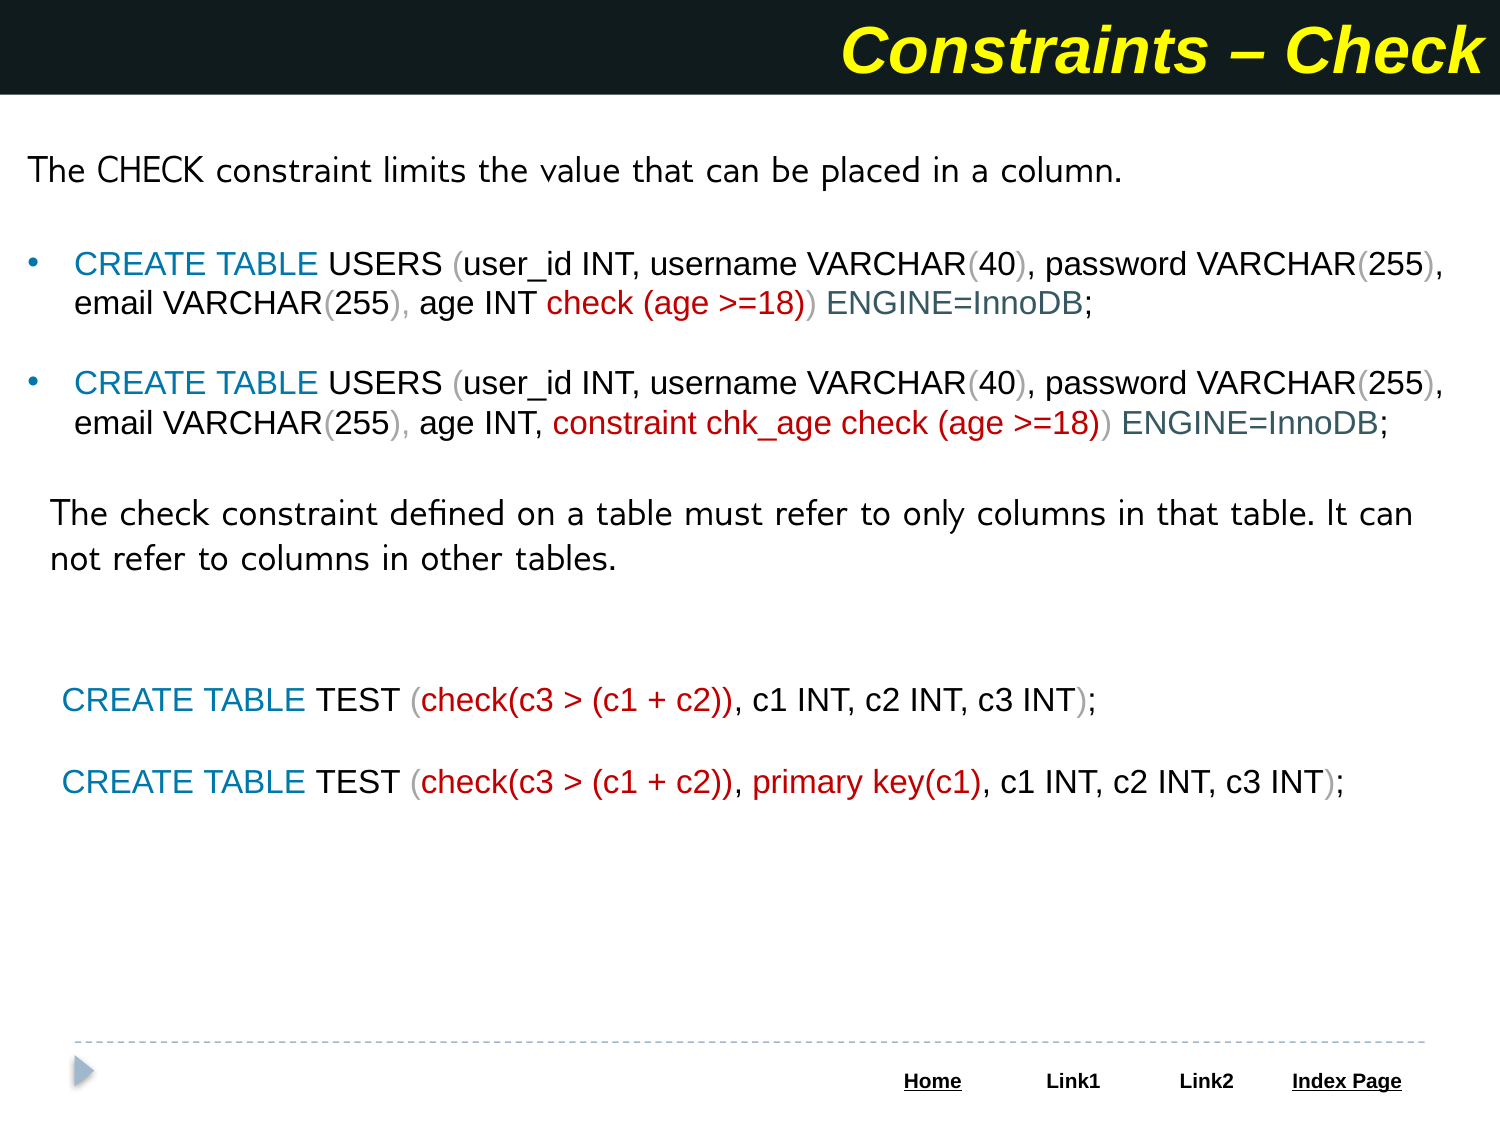

Constraints – Check
The CHECK constraint limits the value that can be placed in a column.
CREATE TABLE USERS (user_id INT, username VARCHAR(40), password VARCHAR(255), email VARCHAR(255), age INT check (age >=18)) ENGINE=InnoDB;

CREATE TABLE USERS (user_id INT, username VARCHAR(40), password VARCHAR(255), email VARCHAR(255), age INT, constraint chk_age check (age >=18)) ENGINE=InnoDB;

The check constraint defined on a table must refer to only columns in that table. It can not refer to columns in other tables.
CREATE TABLE TEST (check(c3 > (c1 + c2)), c1 INT, c2 INT, c3 INT);
CREATE TABLE TEST (check(c3 > (c1 + c2)), primary key(c1), c1 INT, c2 INT, c3 INT);